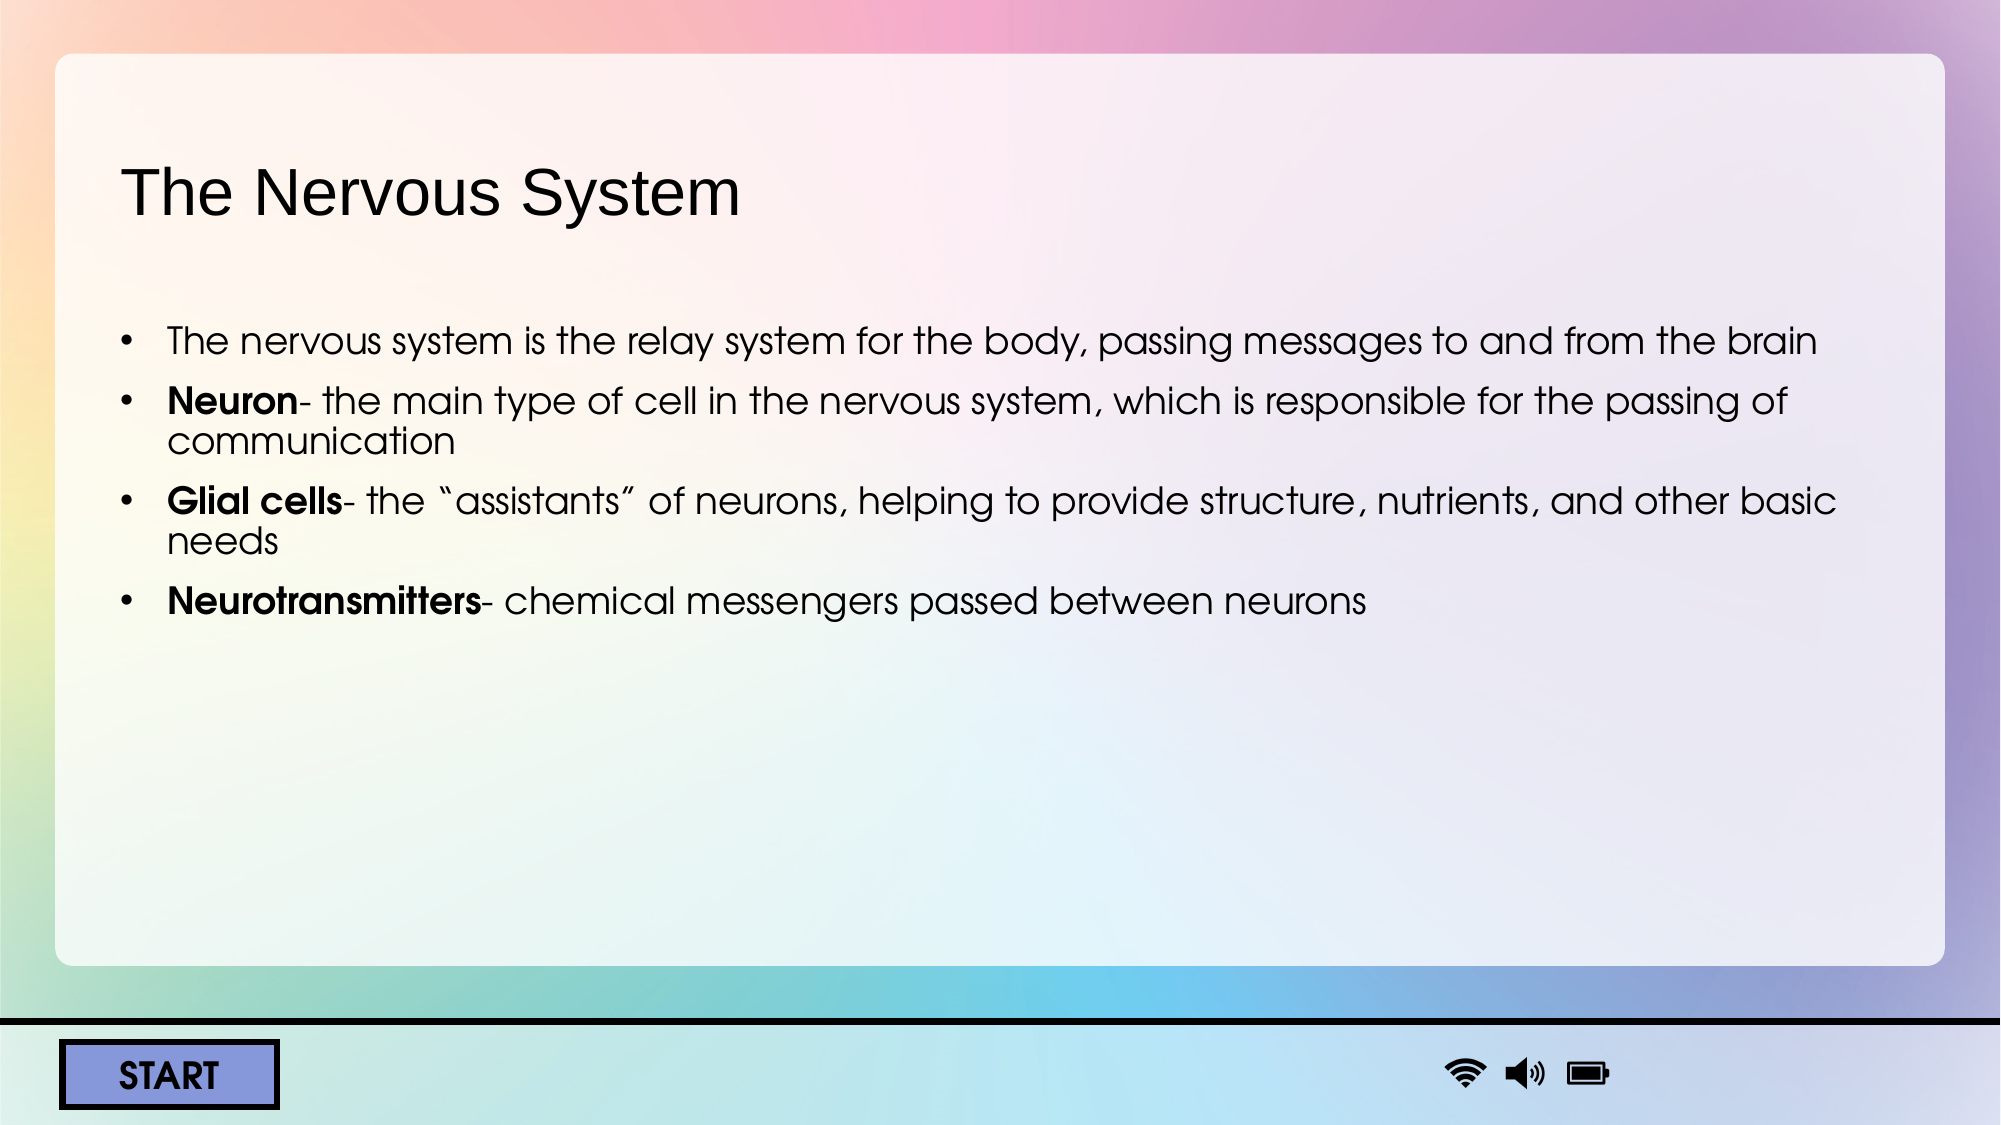

# The Nervous System
The nervous system is the relay system for the body, passing messages to and from the brain
Neuron- the main type of cell in the nervous system, which is responsible for the passing of communication
Glial cells- the “assistants” of neurons, helping to provide structure, nutrients, and other basic needs
Neurotransmitters- chemical messengers passed between neurons